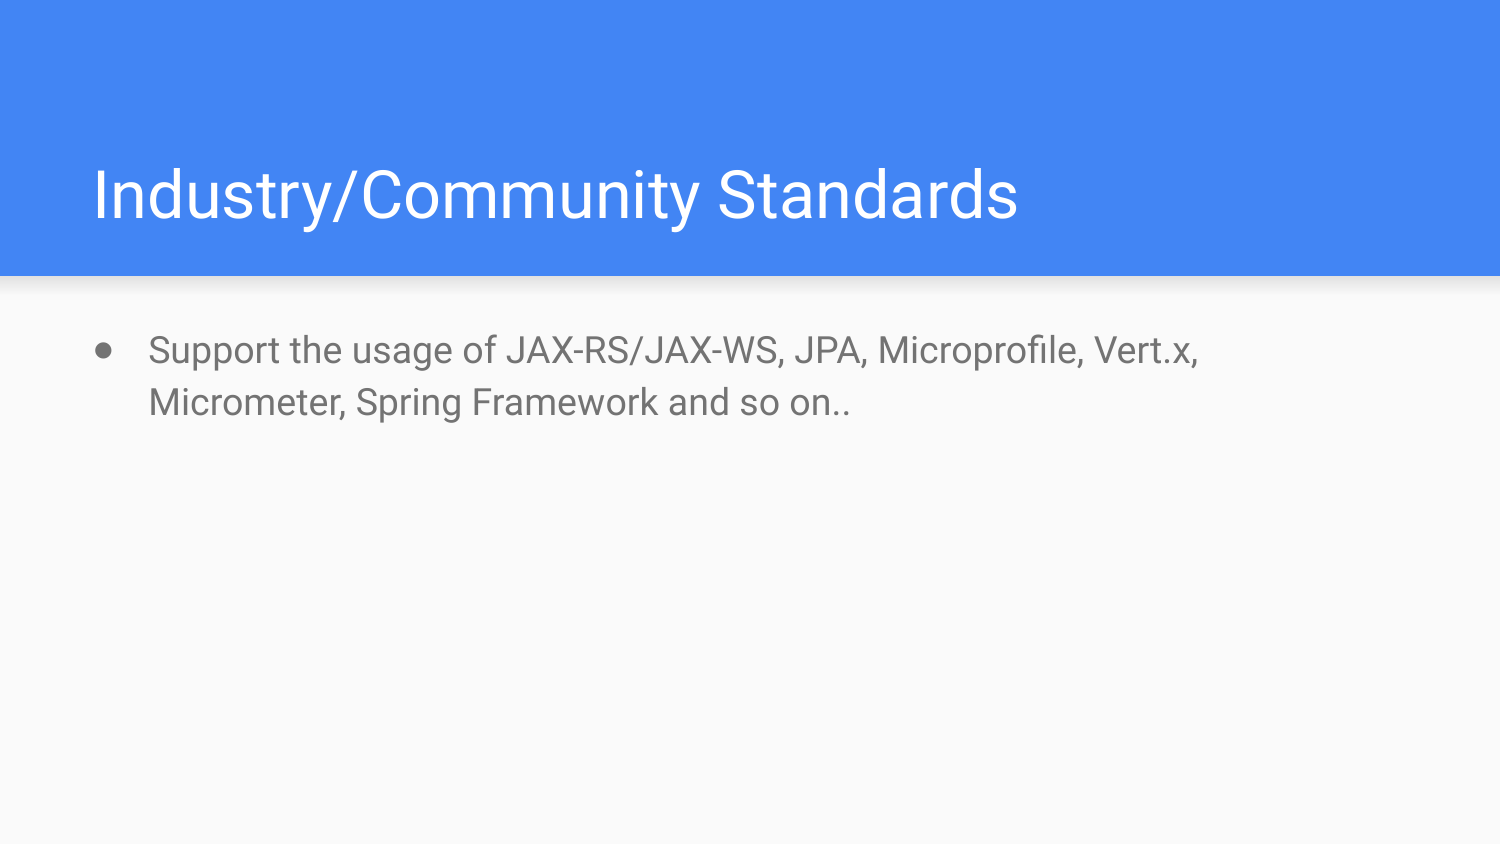

# Industry/Community Standards
Support the usage of JAX-RS/JAX-WS, JPA, Microprofile, Vert.x, Micrometer, Spring Framework and so on..